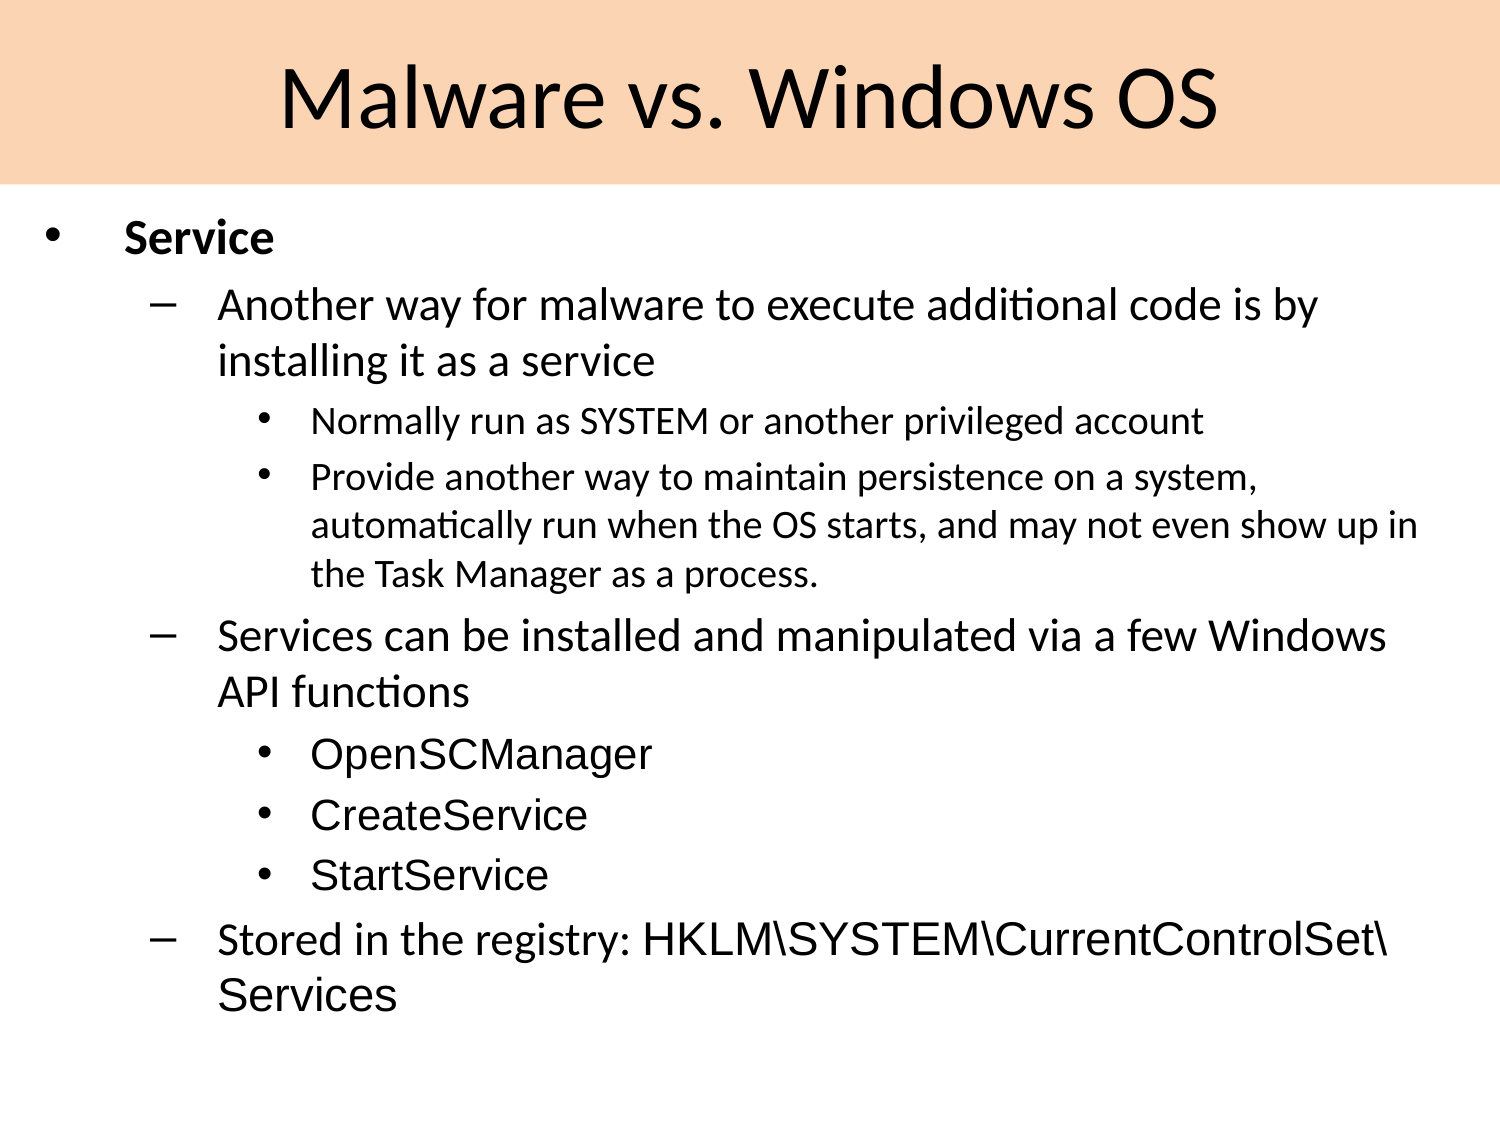

Malware vs. Windows OS
Service
Another way for malware to execute additional code is by installing it as a service
Normally run as SYSTEM or another privileged account
Provide another way to maintain persistence on a system, automatically run when the OS starts, and may not even show up in the Task Manager as a process.
Services can be installed and manipulated via a few Windows API functions
OpenSCManager
CreateService
StartService
Stored in the registry: HKLM\SYSTEM\CurrentControlSet\Services